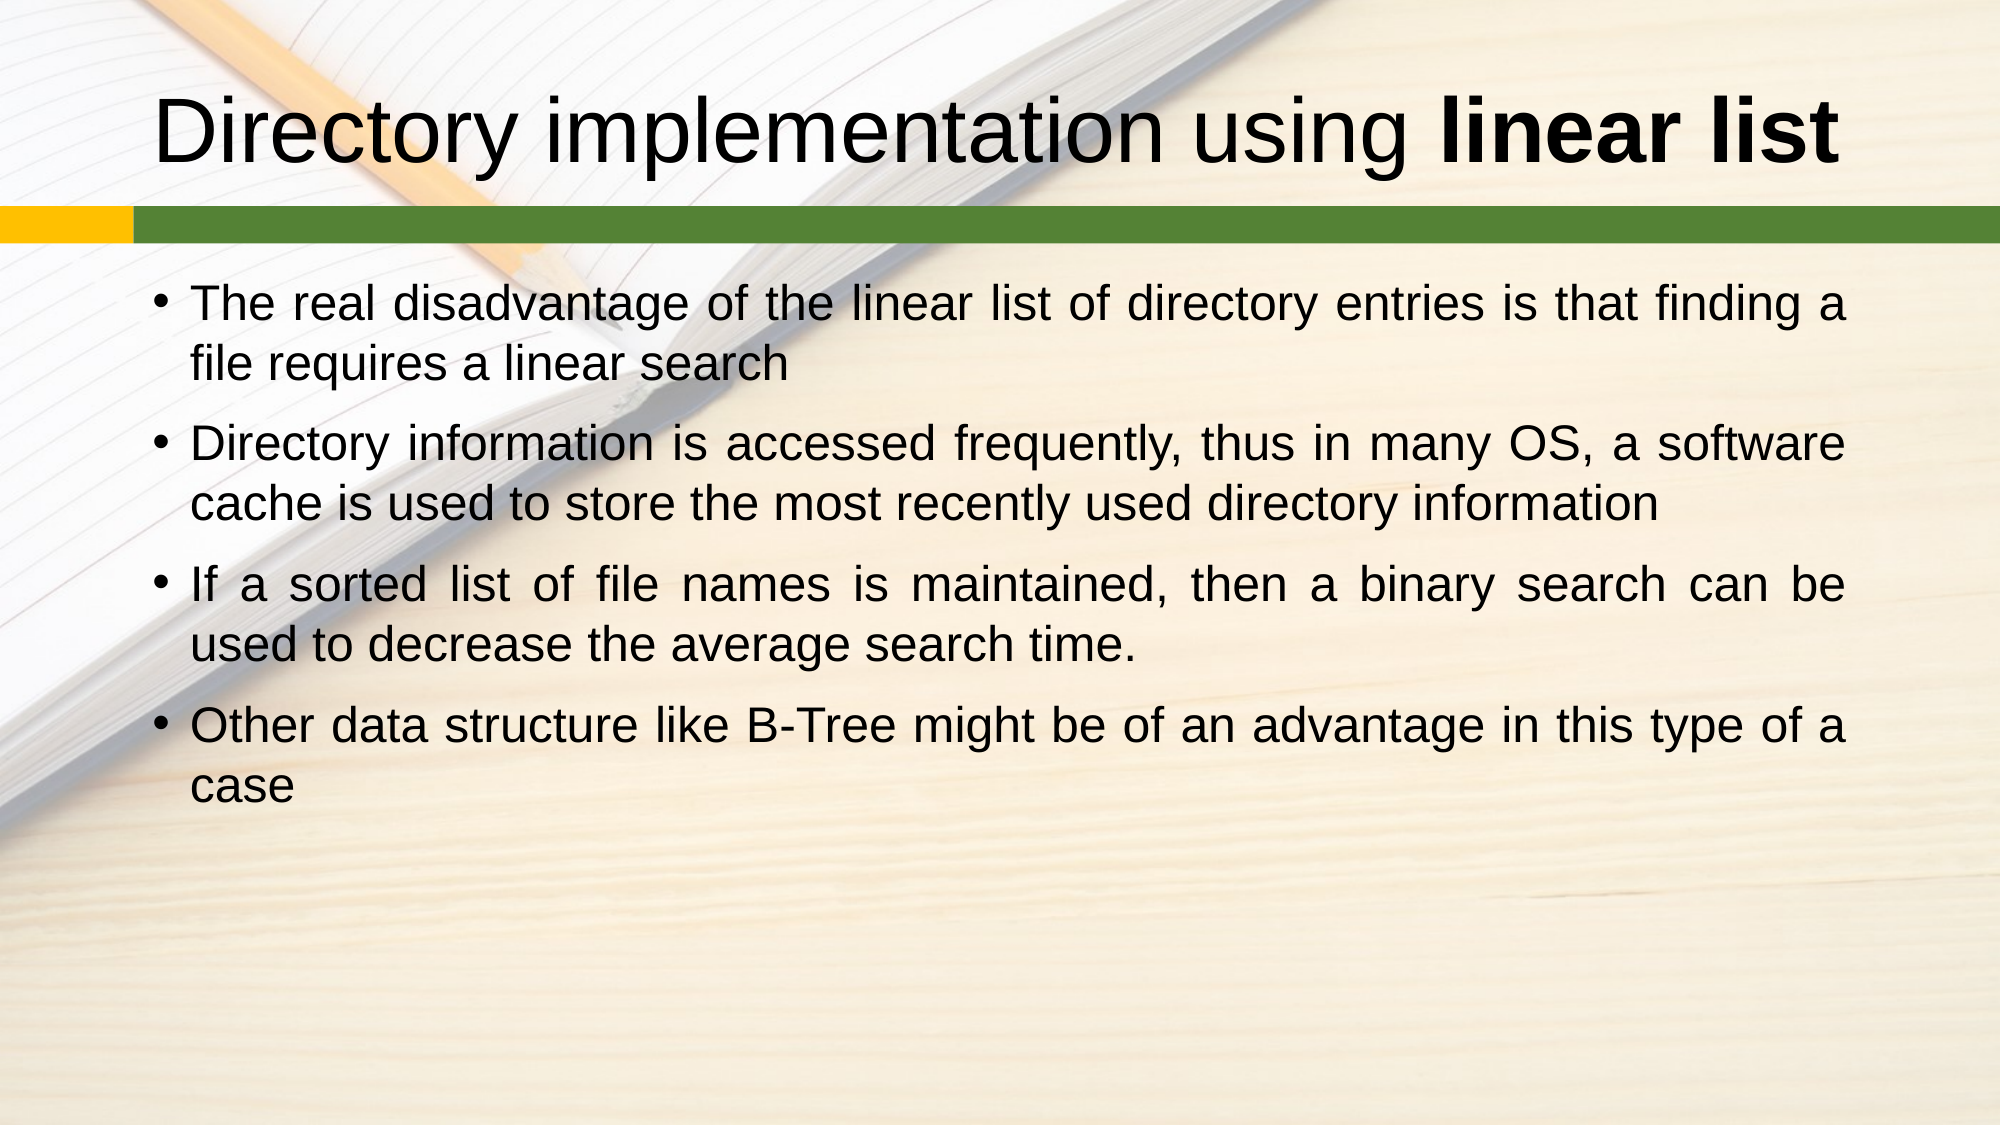

# Directory implementation using linear list
The real disadvantage of the linear list of directory entries is that finding a file requires a linear search
Directory information is accessed frequently, thus in many OS, a software cache is used to store the most recently used directory information
If a sorted list of file names is maintained, then a binary search can be used to decrease the average search time.
Other data structure like B-Tree might be of an advantage in this type of a case